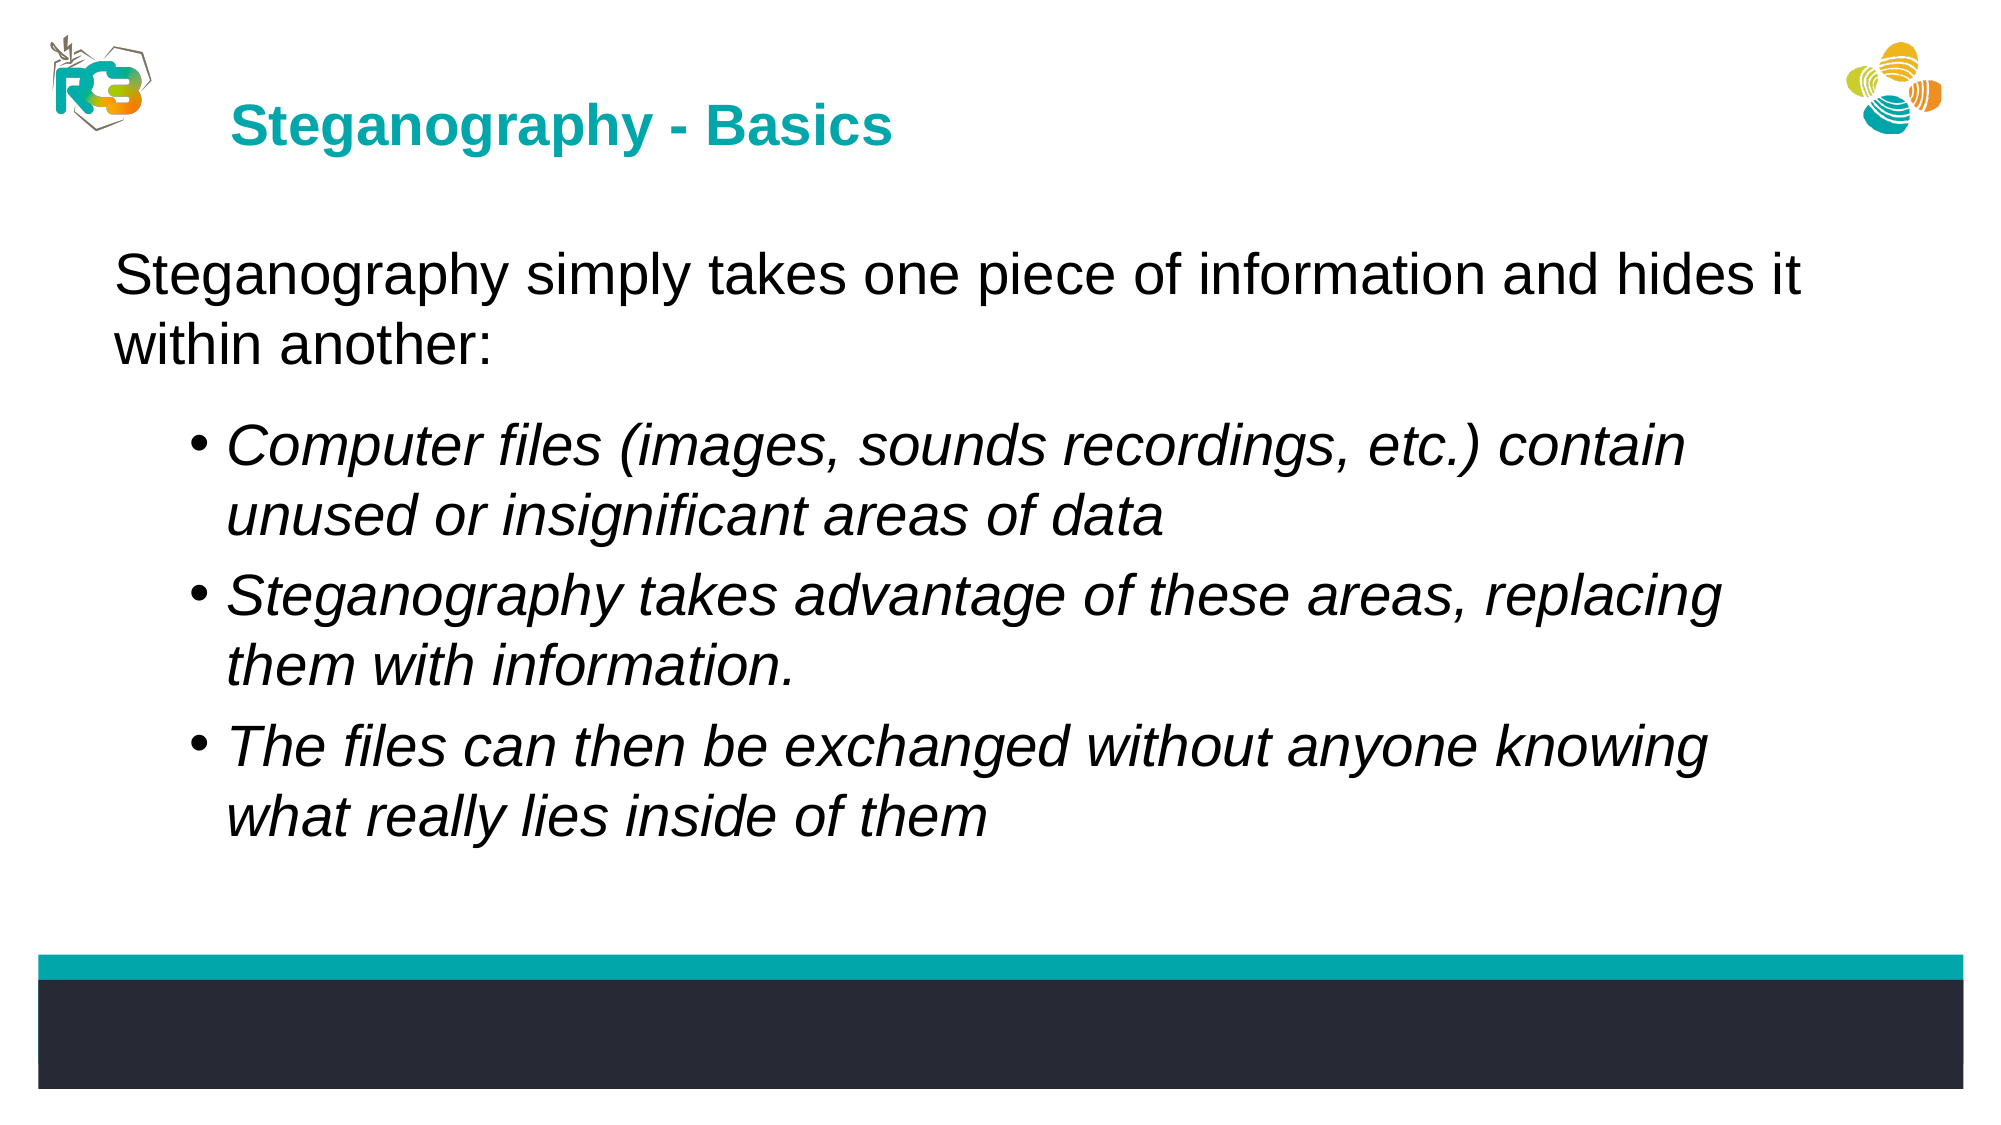

Steganography - Basics
Steganography simply takes one piece of information and hides it within another:
Computer files (images, sounds recordings, etc.) contain unused or insignificant areas of data
Steganography takes advantage of these areas, replacing them with information.
The files can then be exchanged without anyone knowing what really lies inside of them